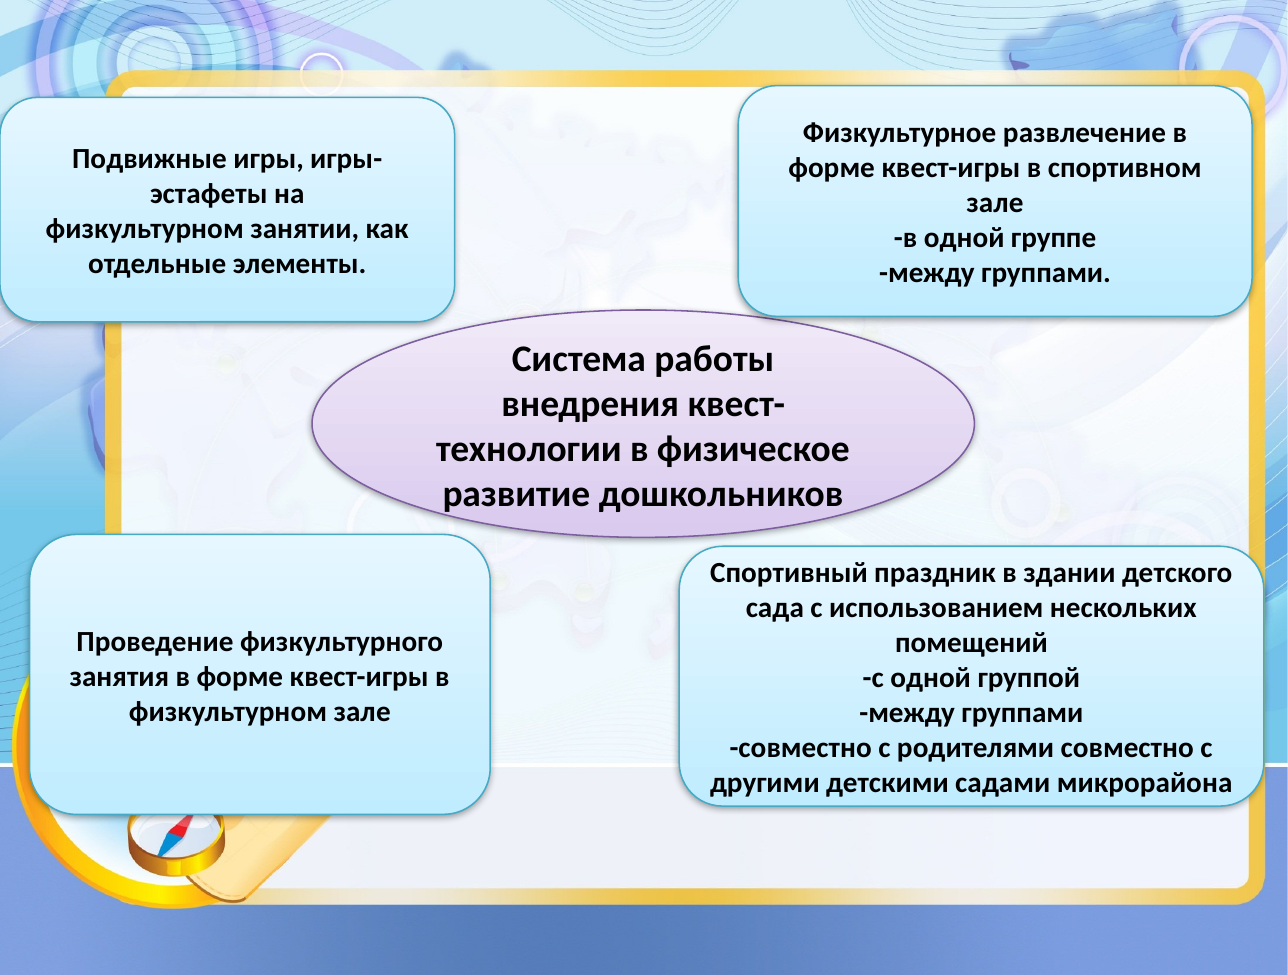

Физкультурное развлечение в форме квест-игры в спортивном зале
-в одной группе
-между группами.
Подвижные игры, игры-эстафеты на
физкультурном занятии, как отдельные элементы.
Система работы внедрения квест-технологии в физическое развитие дошкольников
Проведение физкультурного занятия в форме квест-игры в физкультурном зале
Спортивный праздник в здании детского сада с использованием нескольких
помещений
-с одной группой
-между группами
-совместно с родителями совместно с другими детскими садами микрорайона